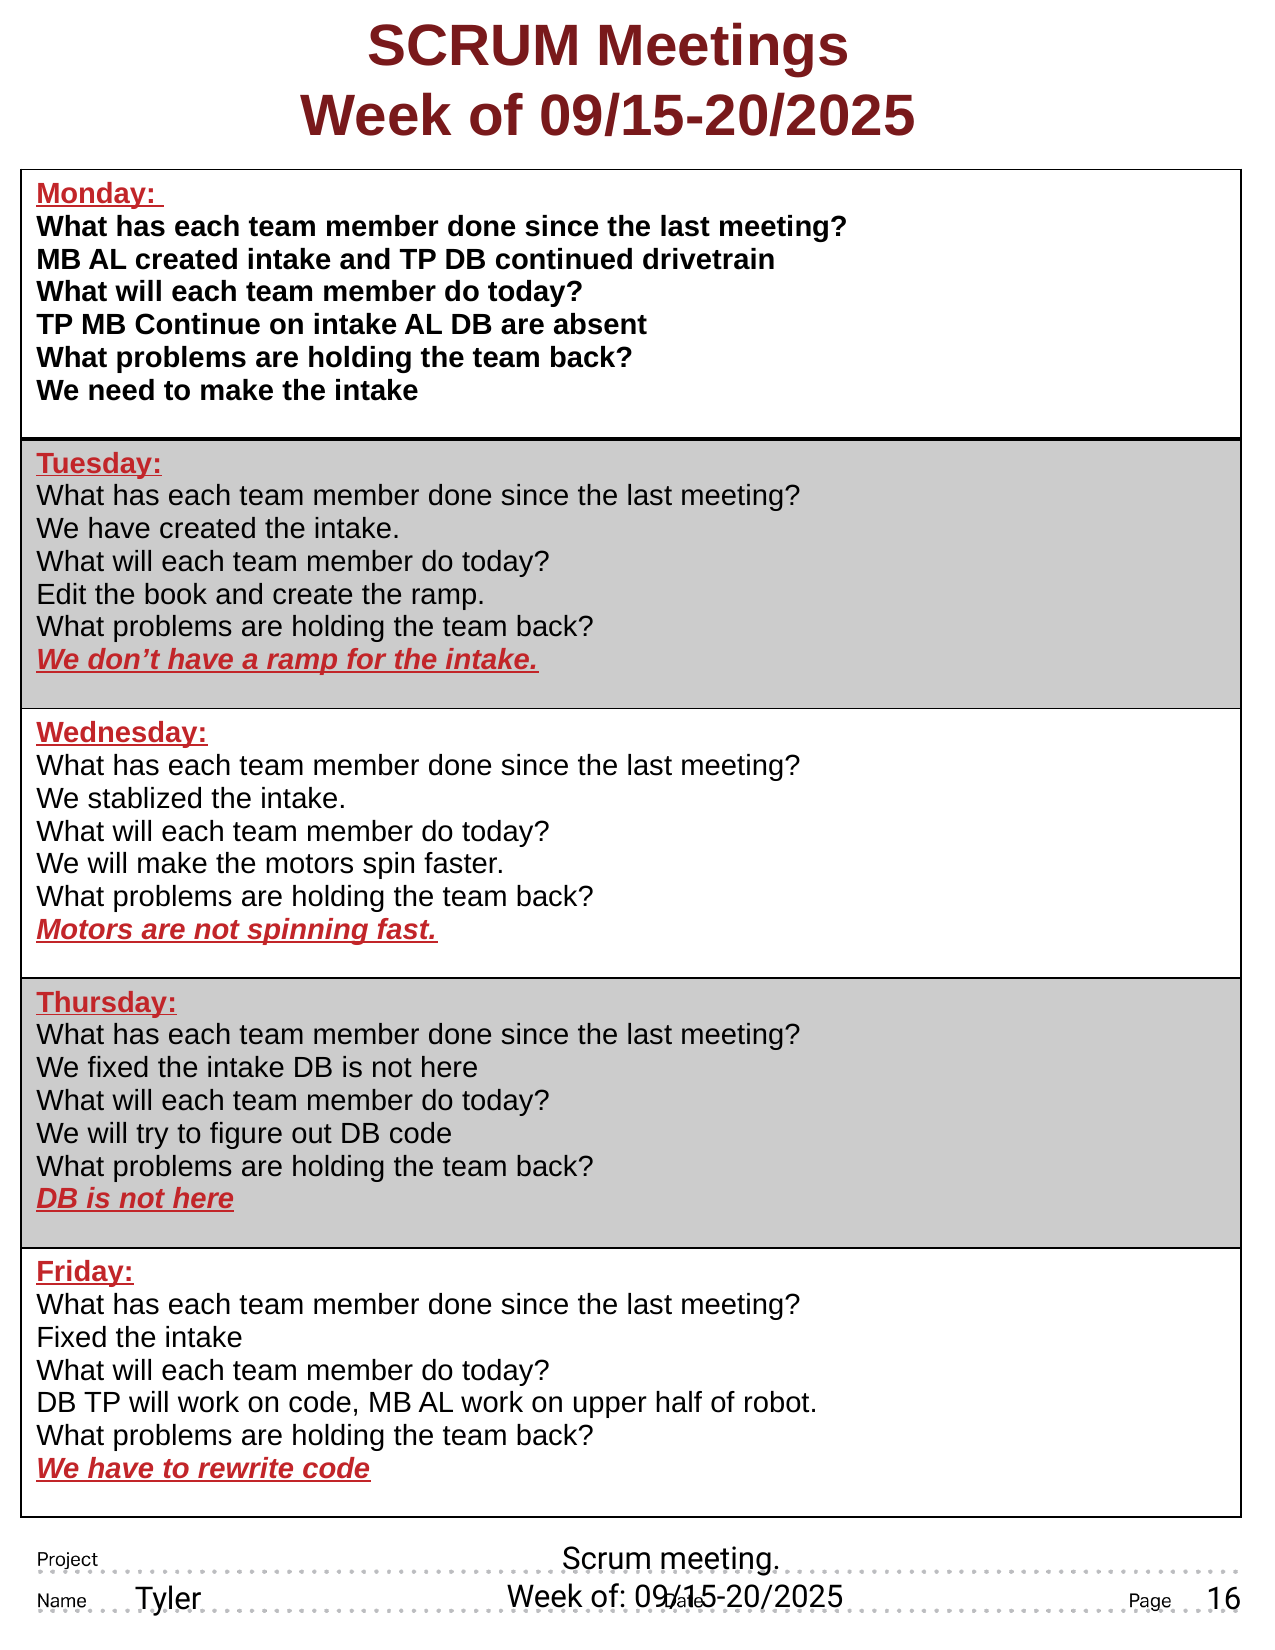

SCRUM Meetings
Week of 09/15-20/2025
| Monday: What has each team member done since the last meeting? MB AL created intake and TP DB continued drivetrain What will each team member do today? TP MB Continue on intake AL DB are absent What problems are holding the team back? We need to make the intake |
| --- |
| Tuesday: What has each team member done since the last meeting? We have created the intake. What will each team member do today? Edit the book and create the ramp. What problems are holding the team back? We don’t have a ramp for the intake. |
| Wednesday: What has each team member done since the last meeting? We stablized the intake. What will each team member do today? We will make the motors spin faster. What problems are holding the team back? Motors are not spinning fast. |
| Thursday: What has each team member done since the last meeting? We fixed the intake DB is not here What will each team member do today? We will try to figure out DB code What problems are holding the team back? DB is not here |
| Friday: What has each team member done since the last meeting? Fixed the intake What will each team member do today? DB TP will work on code, MB AL work on upper half of robot. What problems are holding the team back? We have to rewrite code |
# Scrum meeting. Week of: 09/15-20/2025

16
Tyler